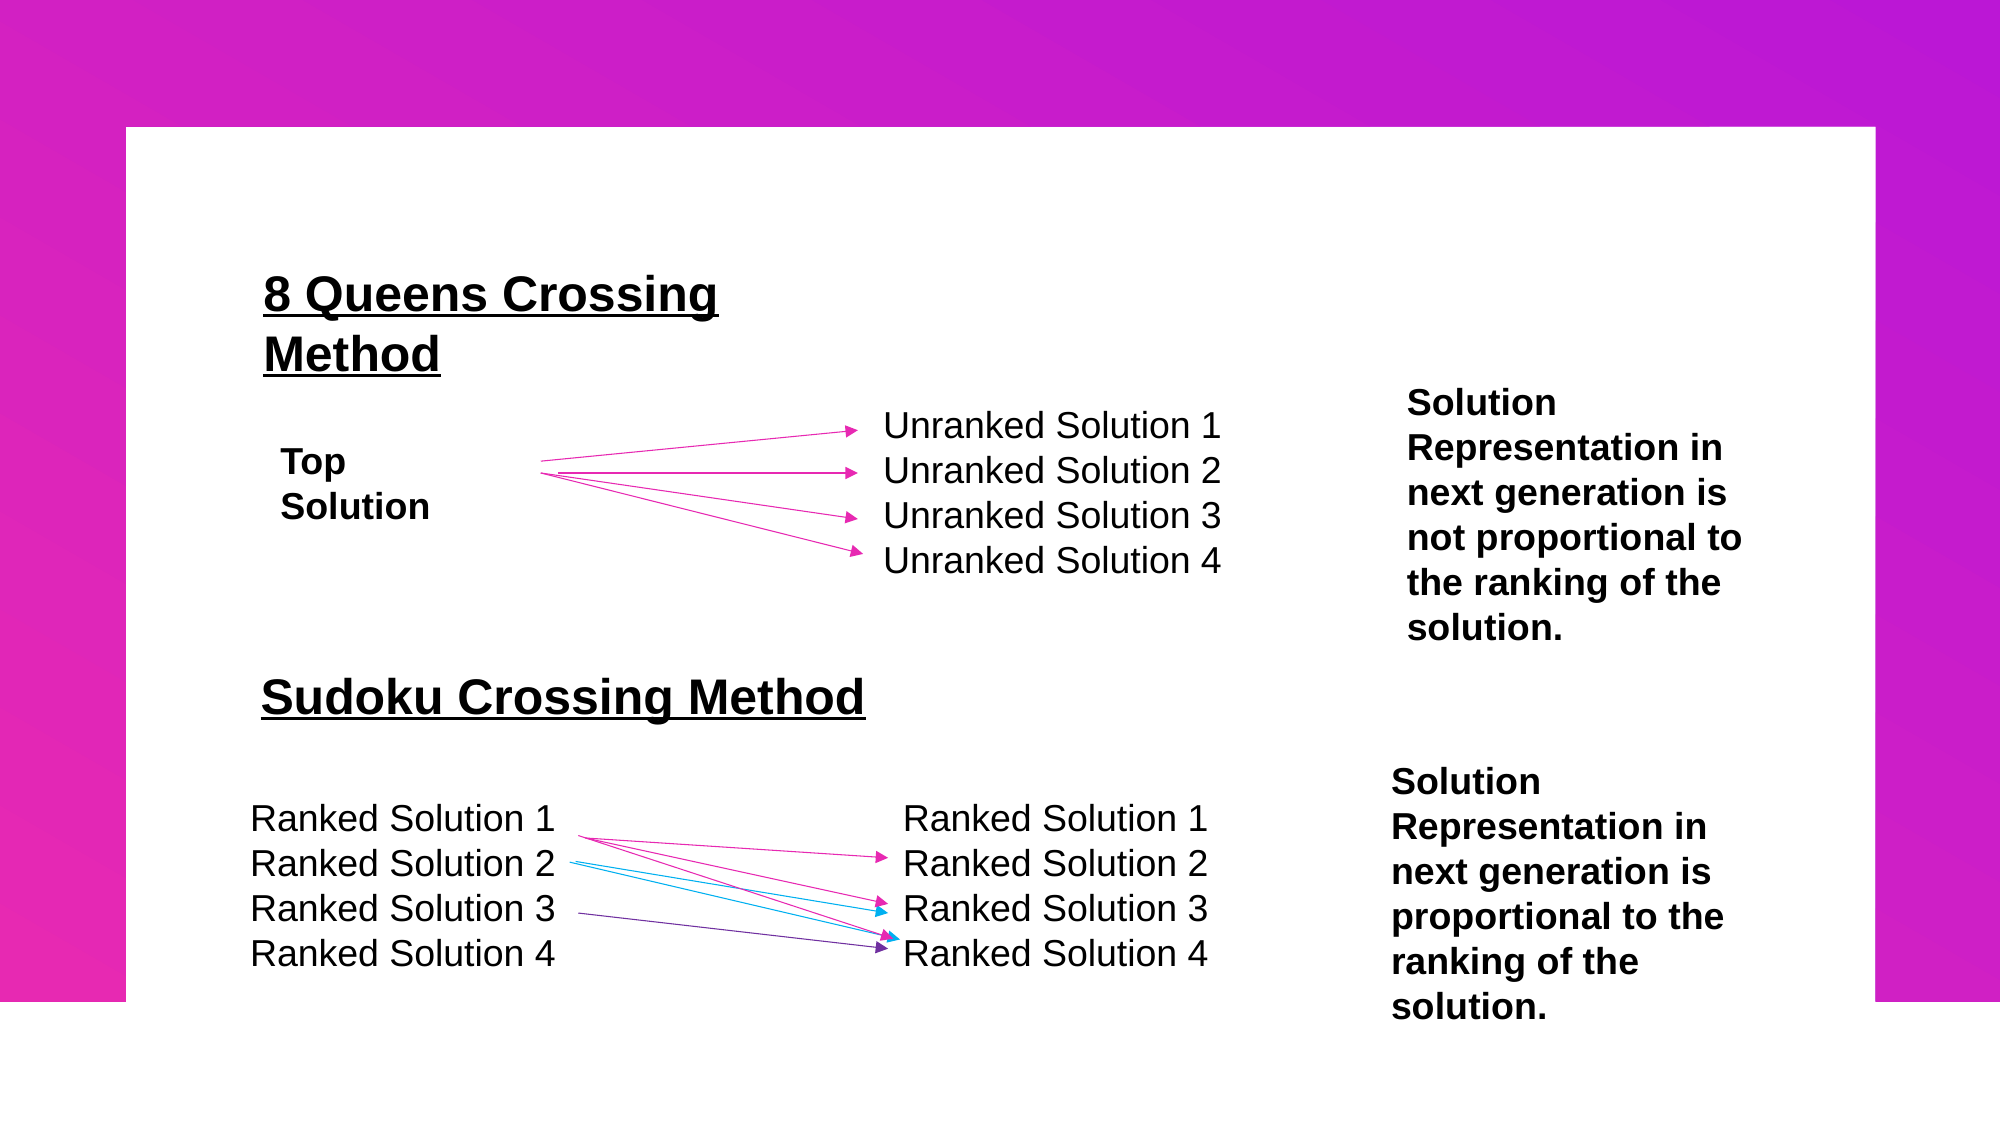

8 Queens Crossing Method
Solution Representation in next generation is not proportional to the ranking of the solution.
Unranked Solution 1
Unranked Solution 2
Unranked Solution 3
Unranked Solution 4
Top Solution
Sudoku Crossing Method
Solution Representation in next generation is proportional to the ranking of the solution.
Ranked Solution 1
Ranked Solution 2
Ranked Solution 3
Ranked Solution 4
Ranked Solution 1
Ranked Solution 2
Ranked Solution 3
Ranked Solution 4